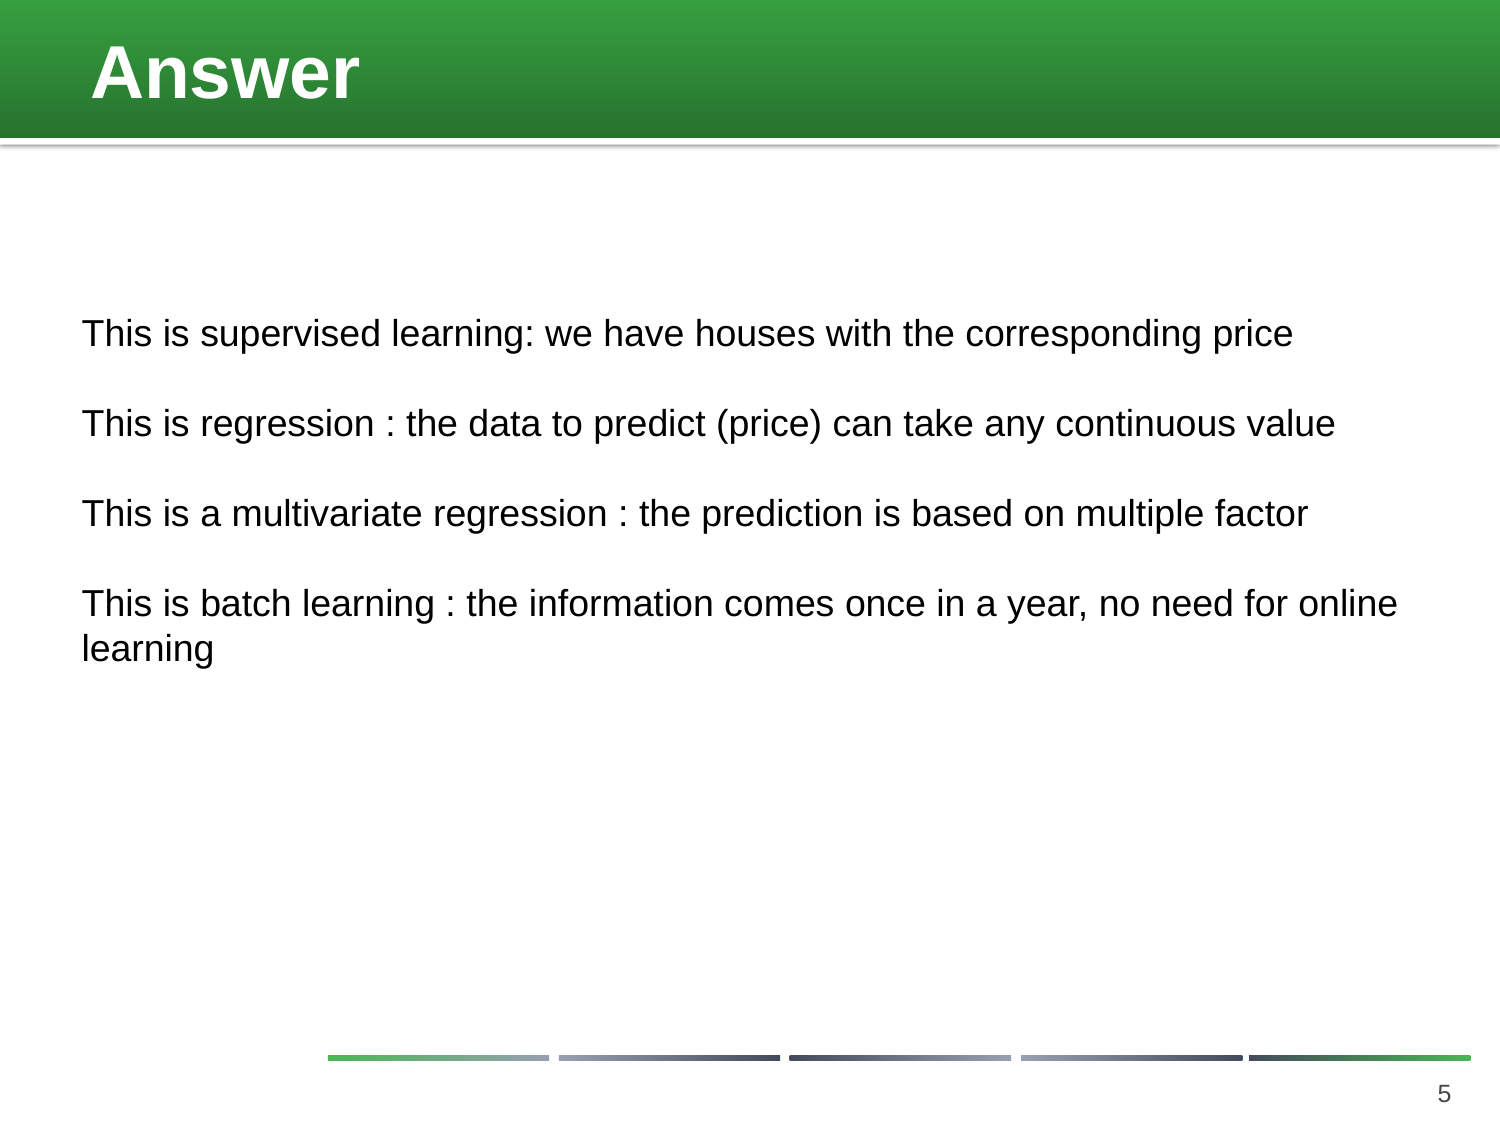

# Answer

This is supervised learning: we have houses with the corresponding price

This is regression : the data to predict (price) can take any continuous value

This is a multivariate regression : the prediction is based on multiple factor

This is batch learning : the information comes once in a year, no need for online learning

5